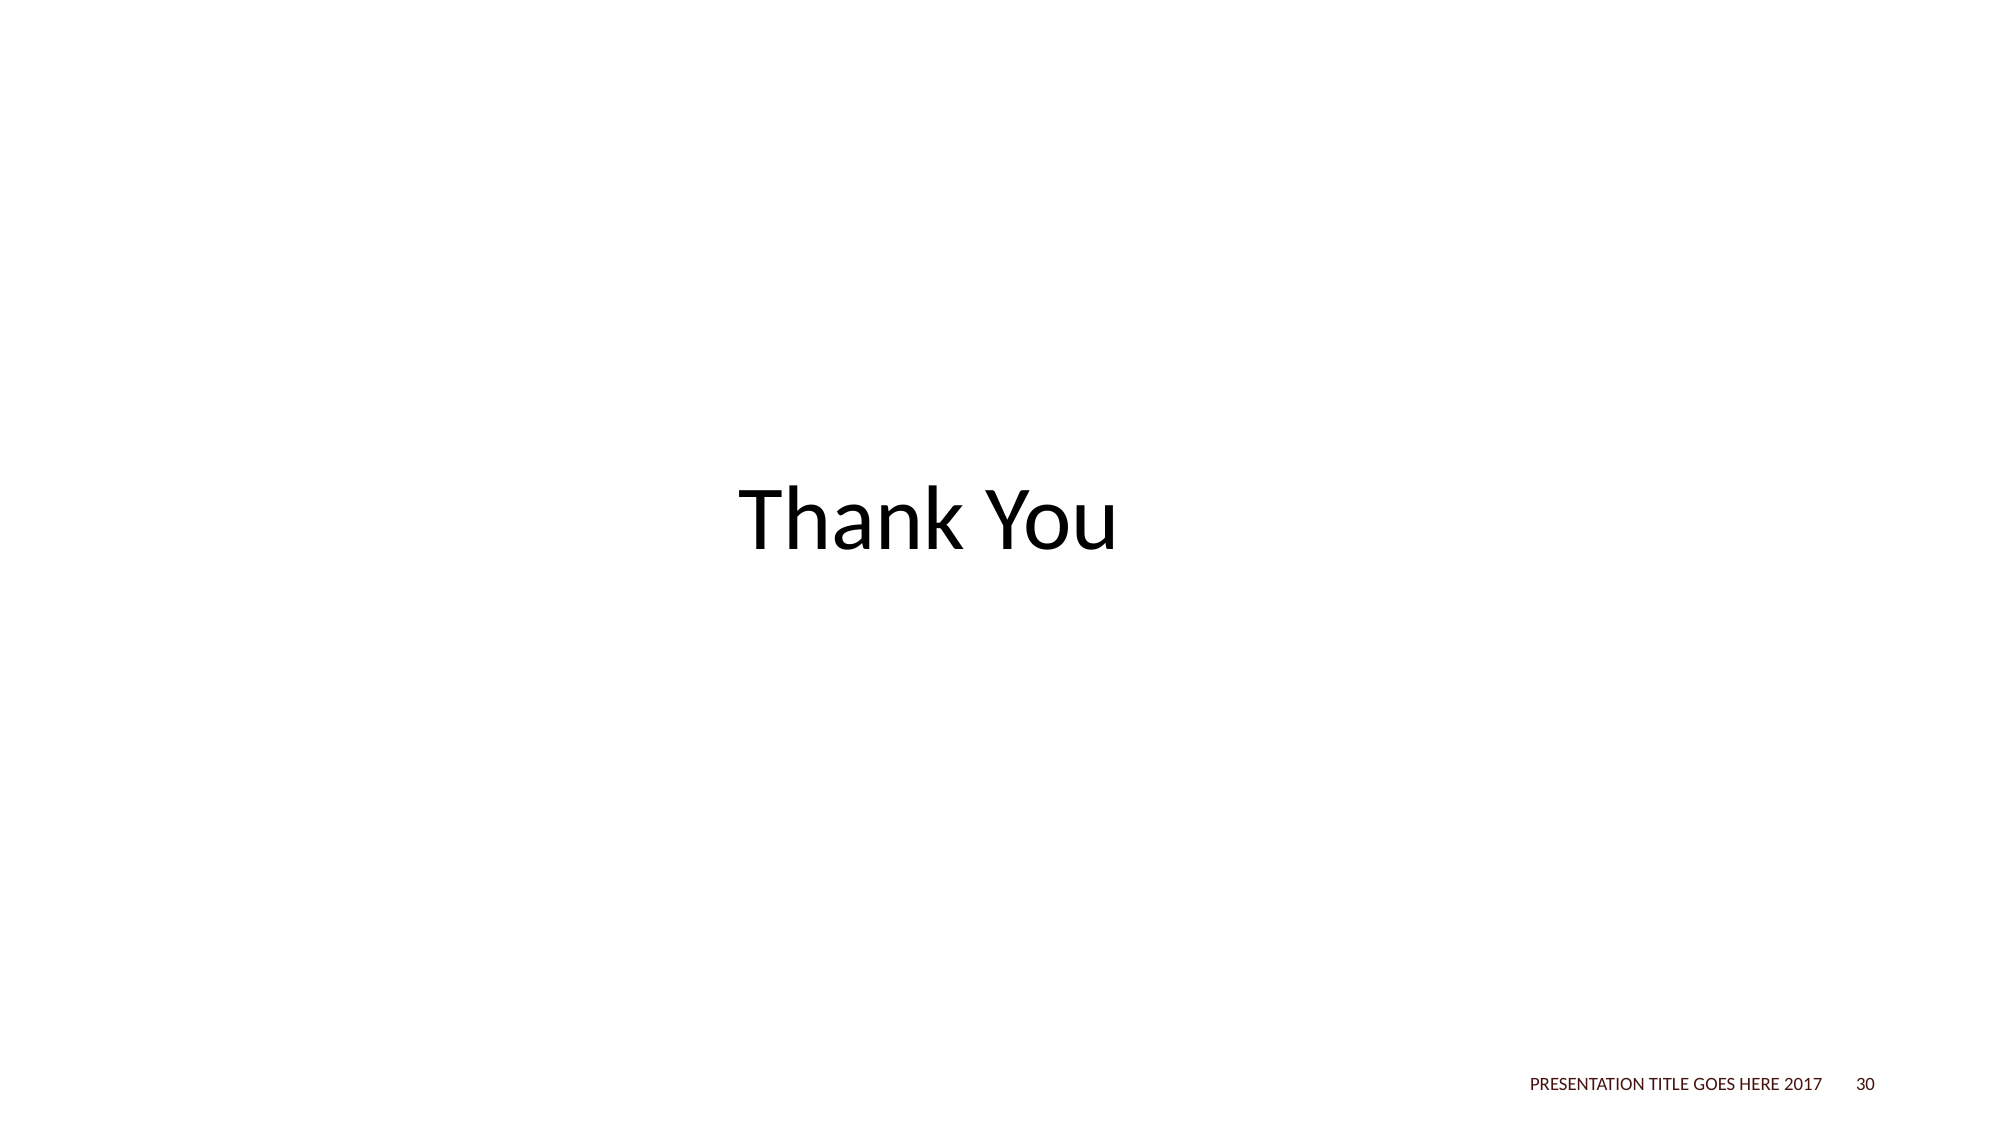

# Thank You
PRESENTATION TITLE GOES HERE 2017
30